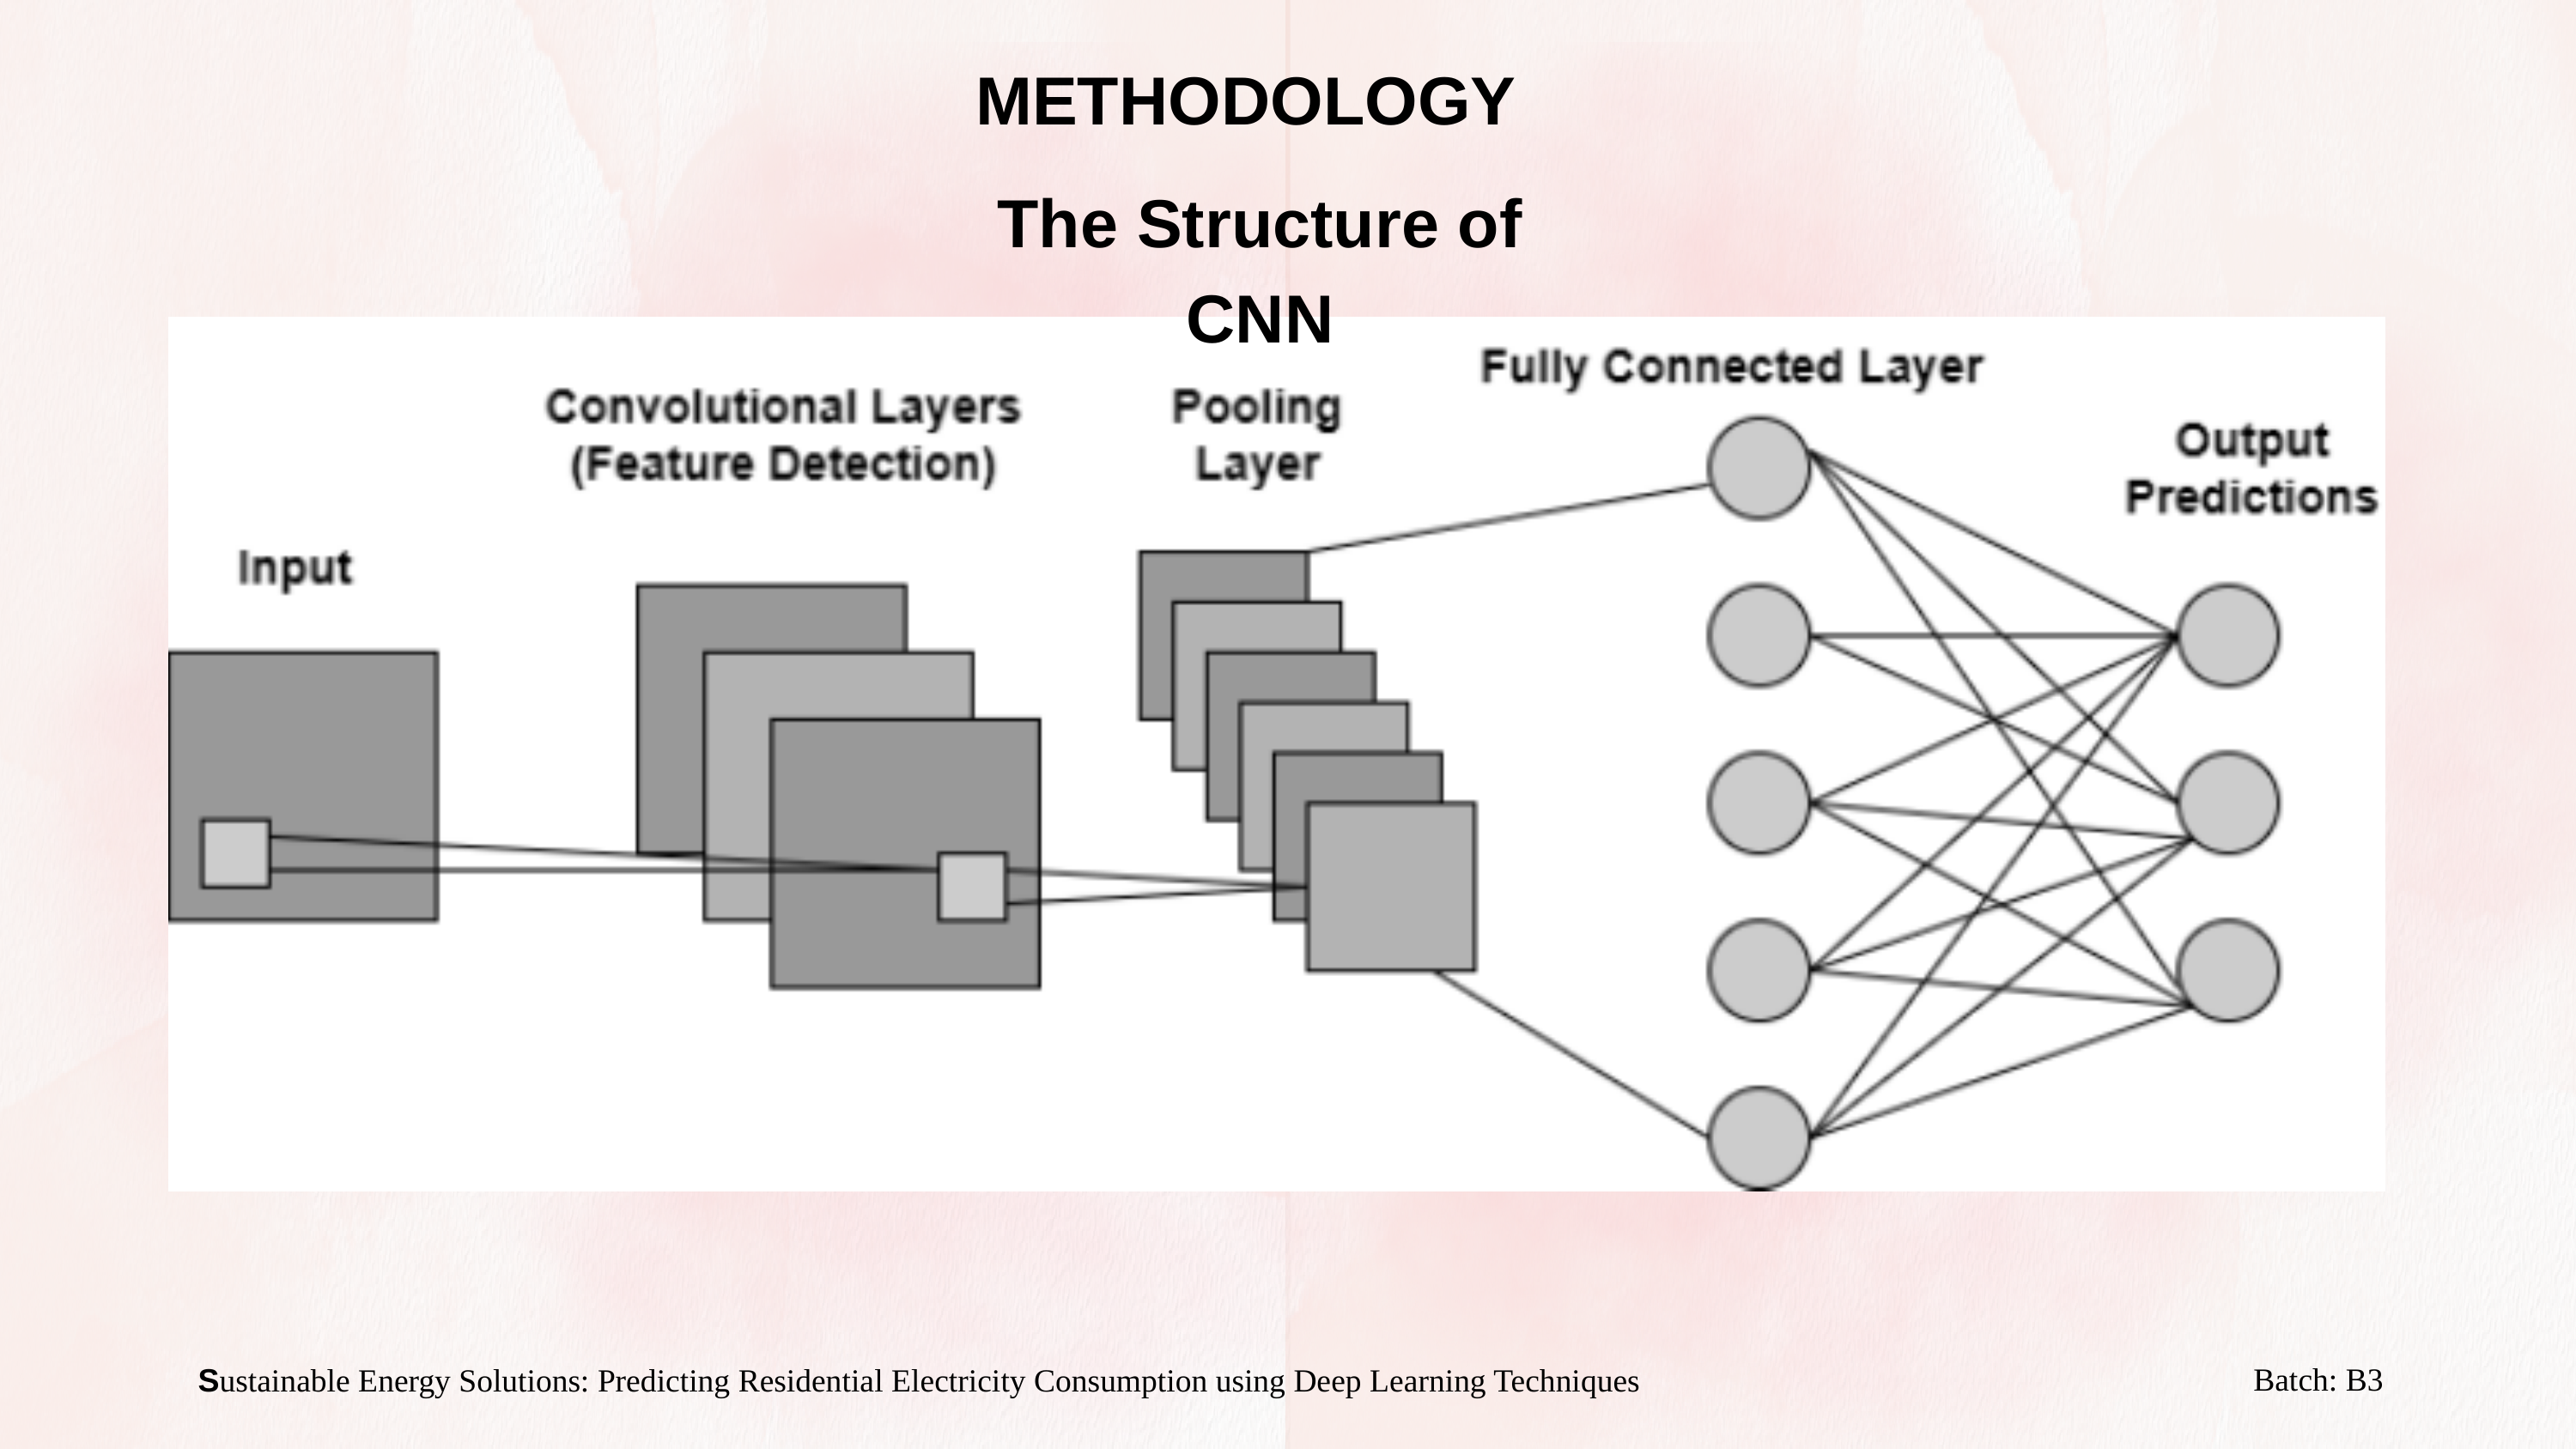

METHODOLOGY
The Structure of CNN

Batch: B3

Sustainable Energy Solutions: Predicting Residential Electricity Consumption using Deep Learning Techniques